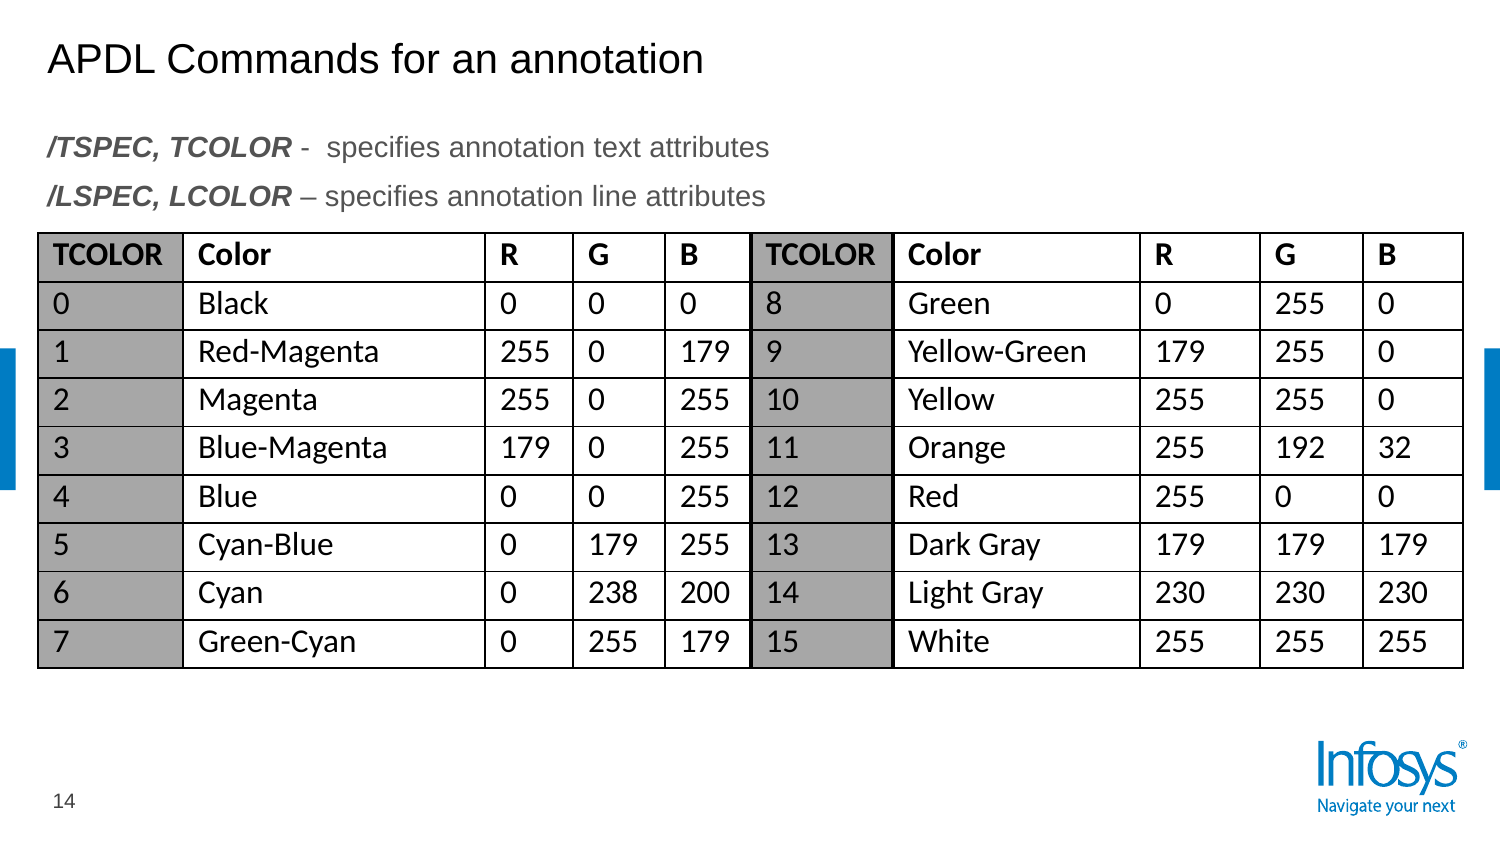

# APDL Commands for an annotation
/TSPEC, TCOLOR -  specifies annotation text attributes
/LSPEC, LCOLOR – specifies annotation line attributes
| TCOLOR | Color | R | G | B | TCOLOR | Color | R | G | B |
| --- | --- | --- | --- | --- | --- | --- | --- | --- | --- |
| 0 | Black | 0 | 0 | 0 | 8 | Green | 0 | 255 | 0 |
| 1 | Red-Magenta | 255 | 0 | 179 | 9 | Yellow-Green | 179 | 255 | 0 |
| 2 | Magenta | 255 | 0 | 255 | 10 | Yellow | 255 | 255 | 0 |
| 3 | Blue-Magenta | 179 | 0 | 255 | 11 | Orange | 255 | 192 | 32 |
| 4 | Blue | 0 | 0 | 255 | 12 | Red | 255 | 0 | 0 |
| 5 | Cyan-Blue | 0 | 179 | 255 | 13 | Dark Gray | 179 | 179 | 179 |
| 6 | Cyan | 0 | 238 | 200 | 14 | Light Gray | 230 | 230 | 230 |
| 7 | Green-Cyan | 0 | 255 | 179 | 15 | White | 255 | 255 | 255 |
14